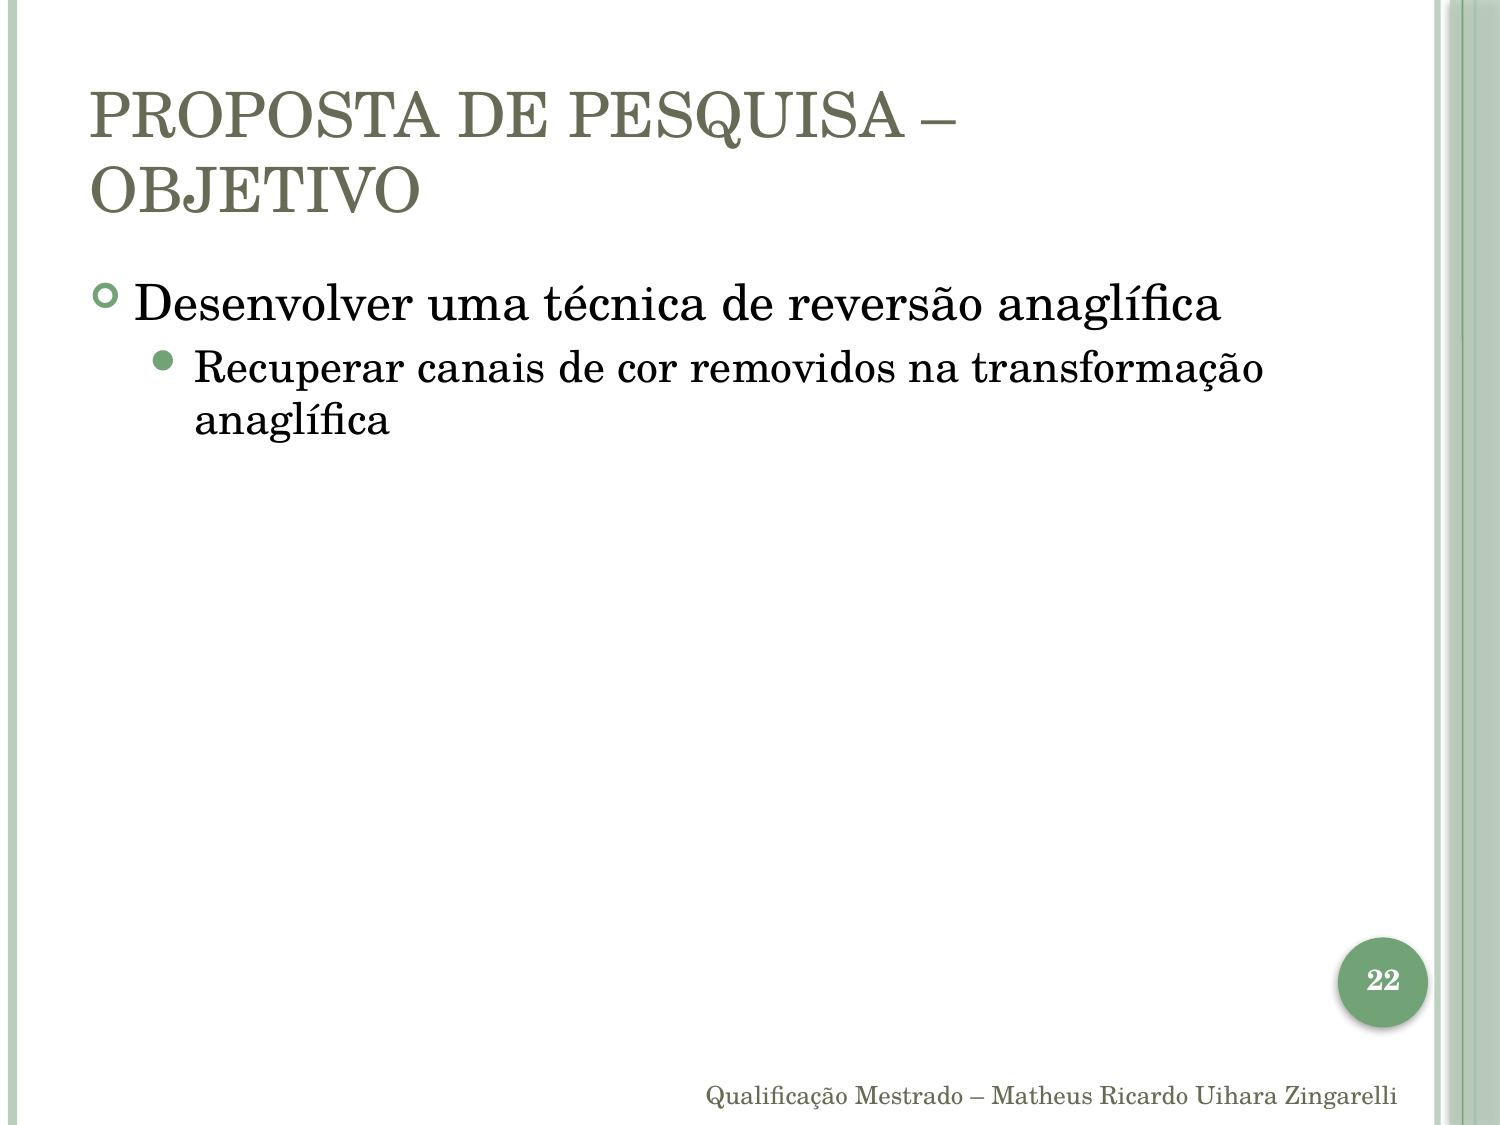

# Proposta de Pesquisa – Objetivo
Desenvolver uma técnica de reversão anaglífica
Recuperar canais de cor removidos na transformação anaglífica
22
Qualificação Mestrado – Matheus Ricardo Uihara Zingarelli